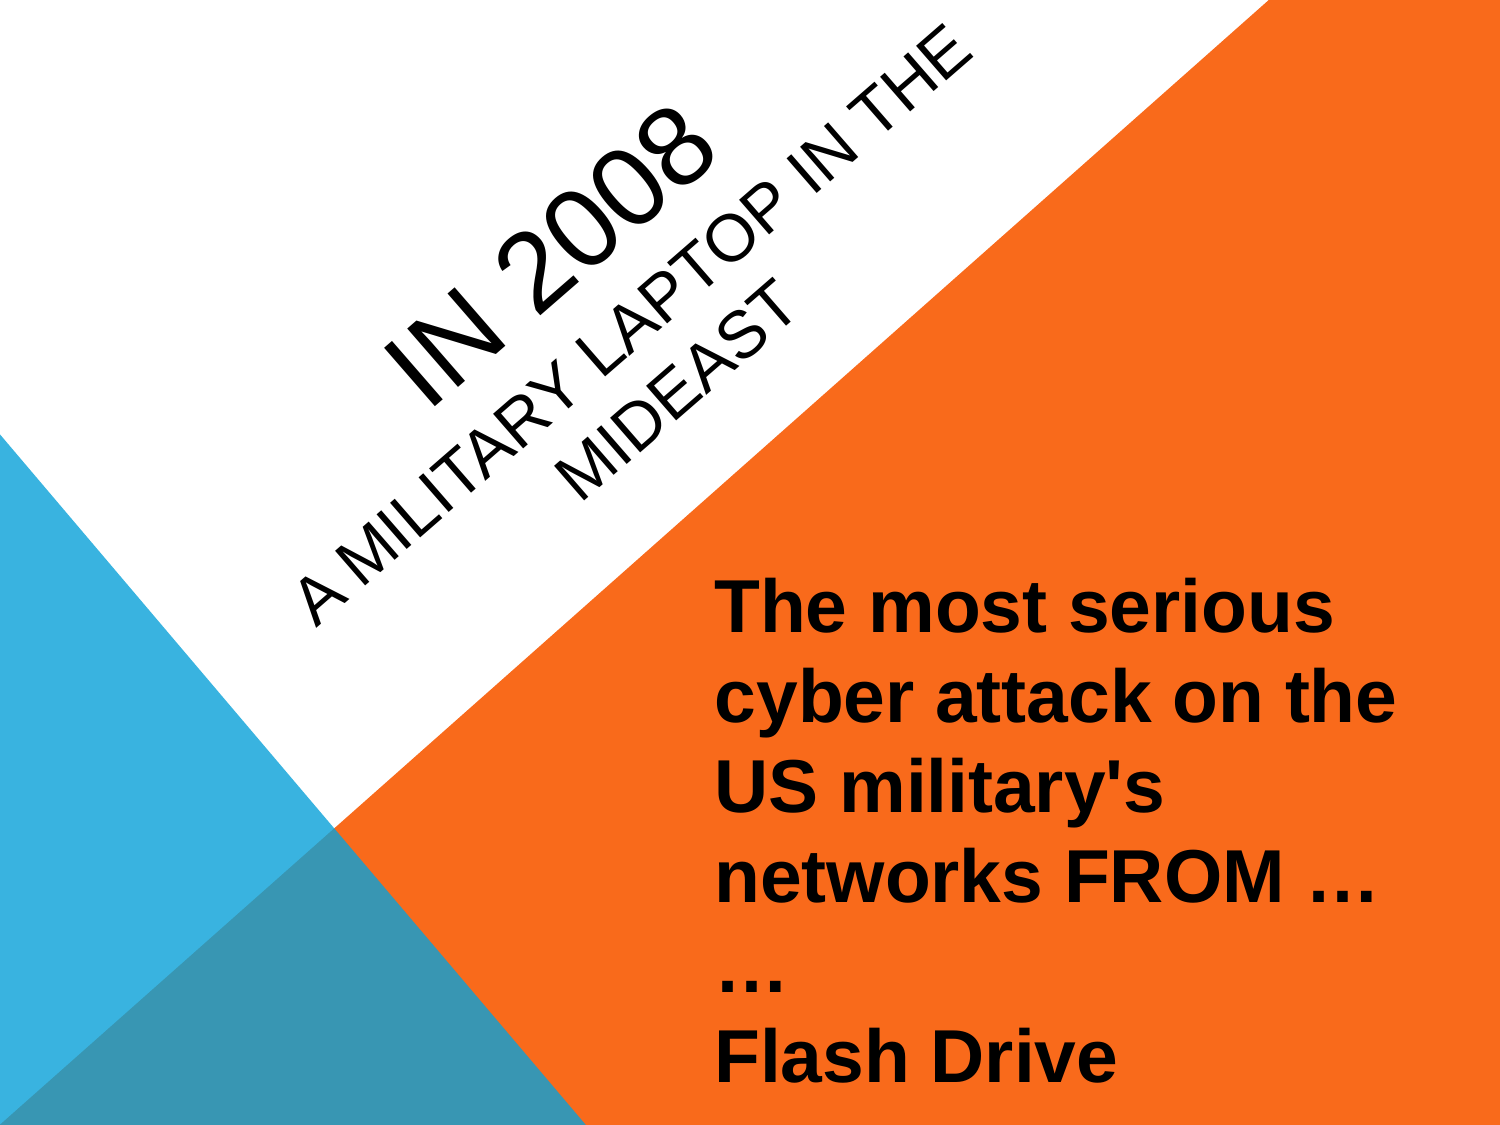

# In 2008 A military laptop in the Mideast
The most serious cyber attack on the
US military's networks FROM … …
Flash Drive